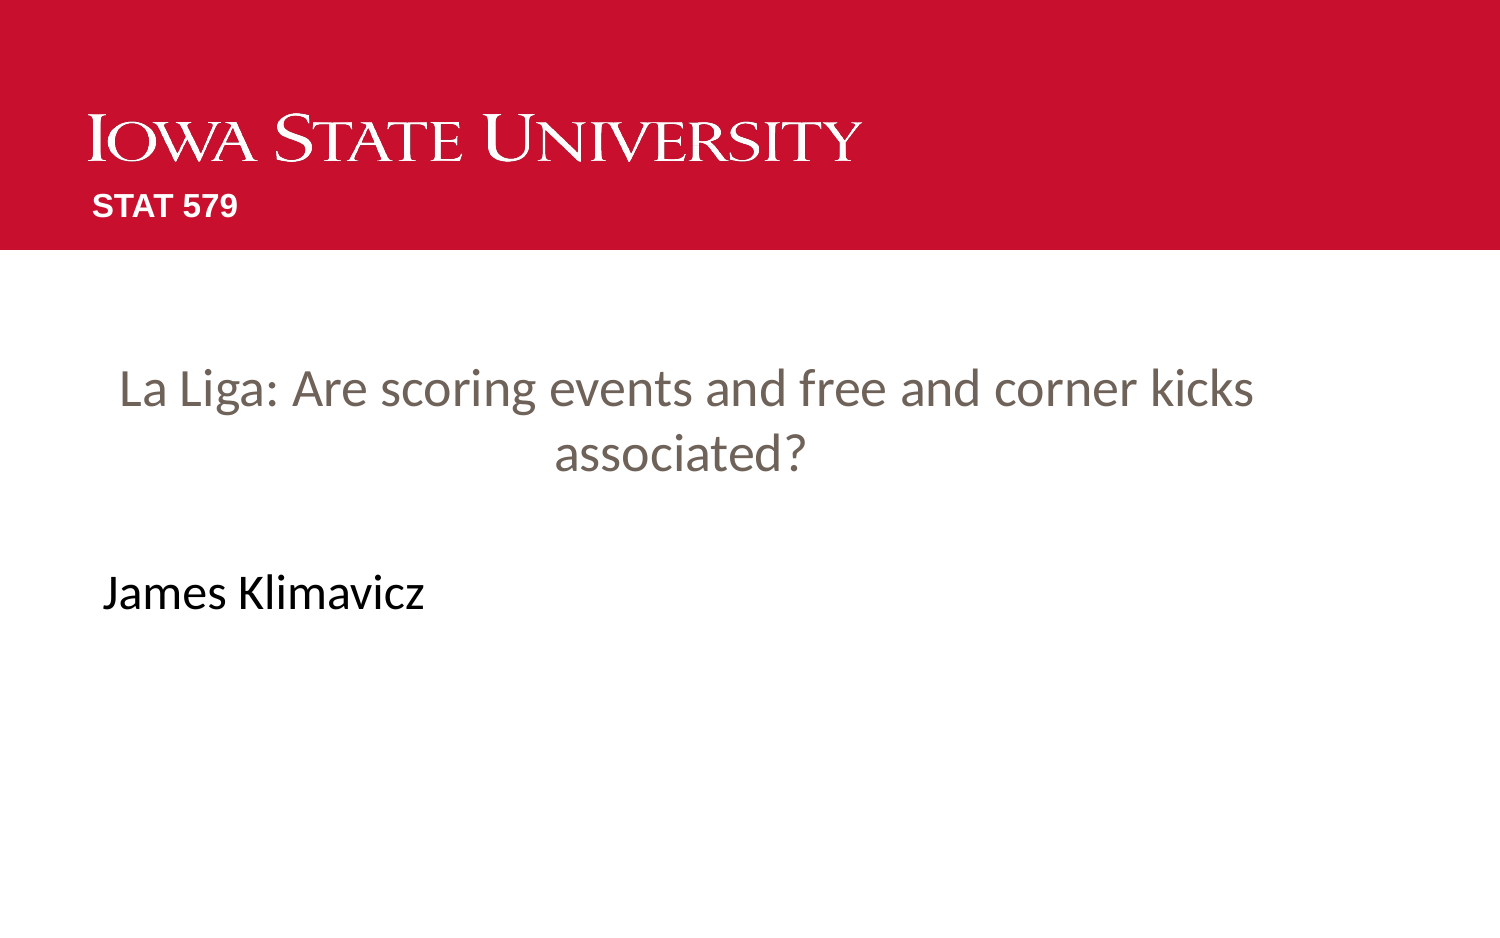

STAT 579
# La Liga: Are scoring events and free and corner kicks associated?
James Klimavicz